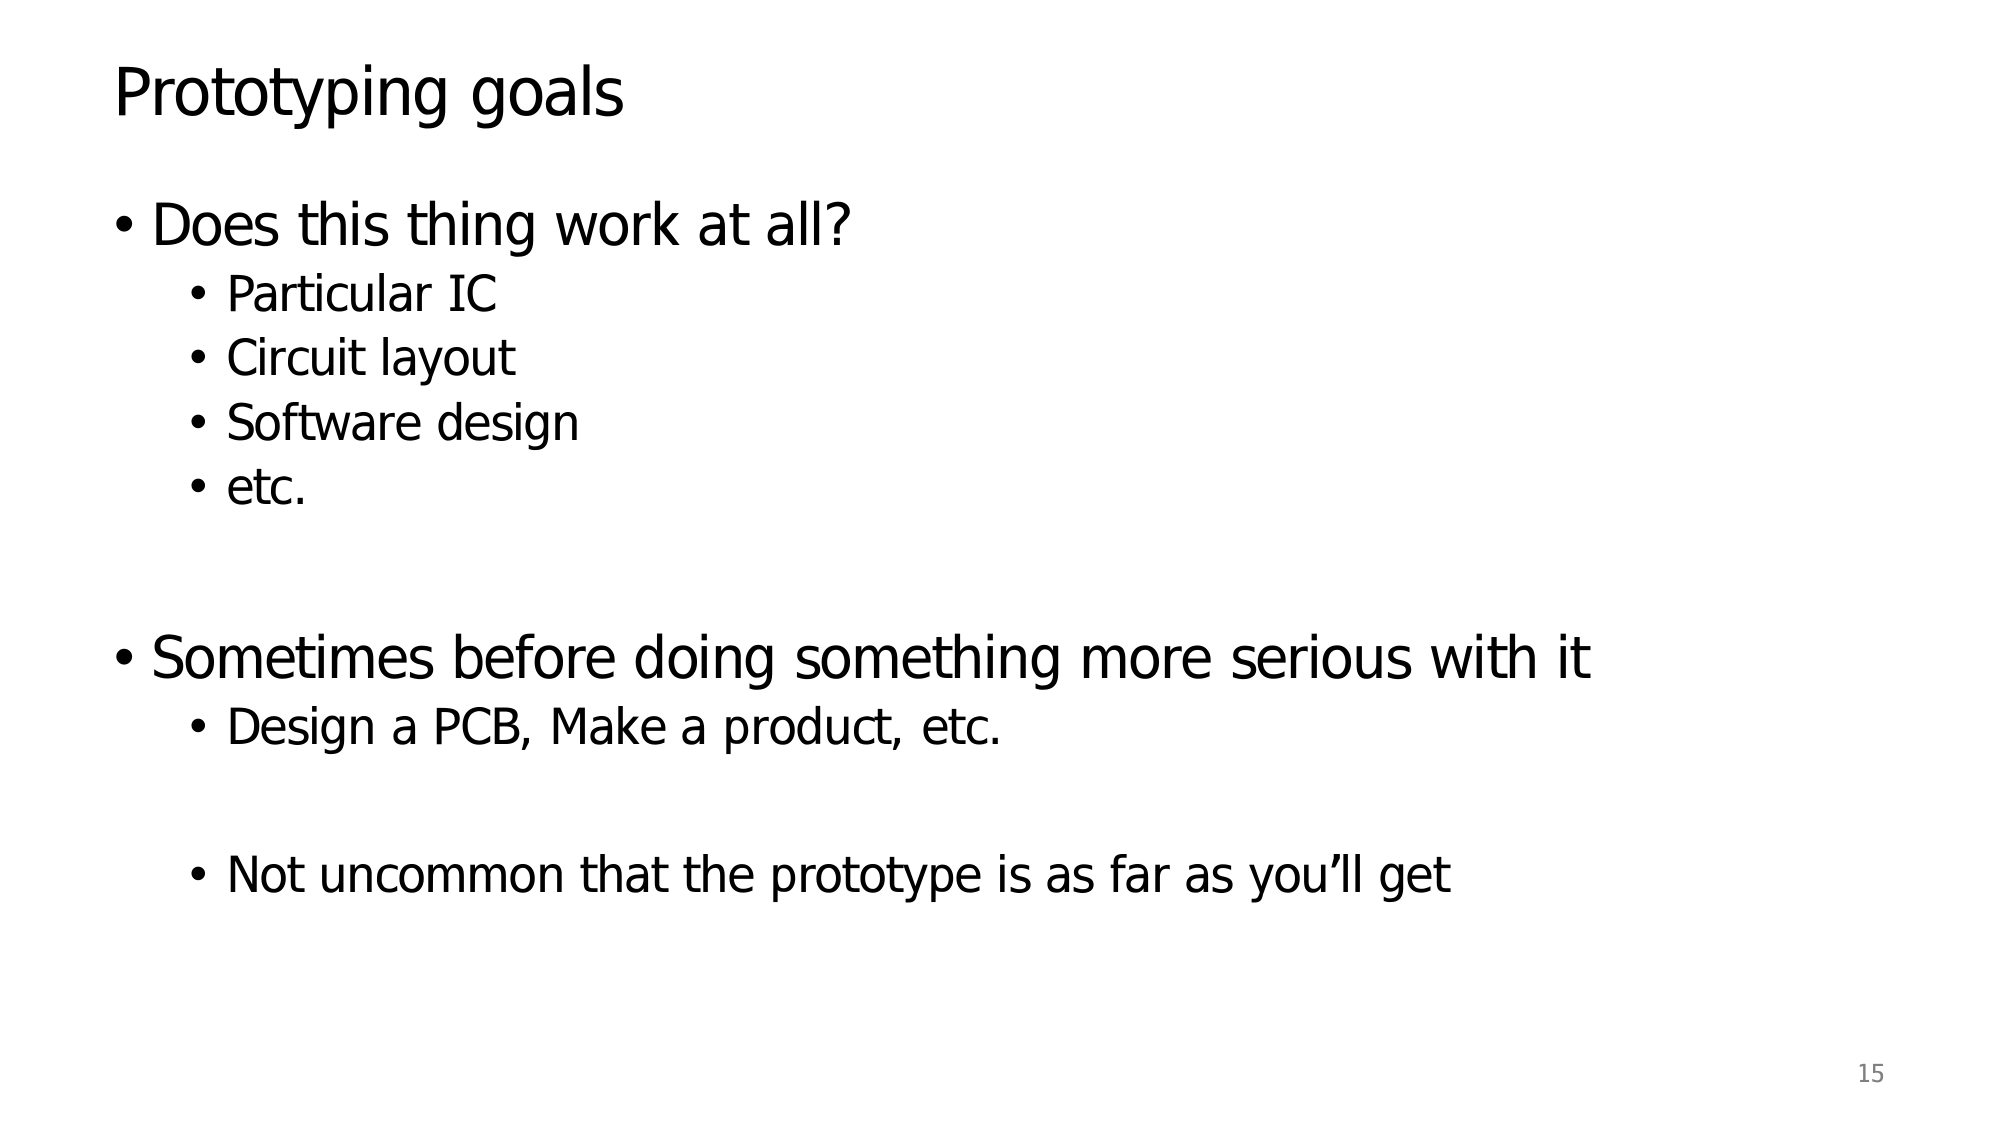

# Prototyping goals
Does this thing work at all?
Particular IC
Circuit layout
Software design
etc.

Sometimes before doing something more serious with it
Design a PCB, Make a product, etc.

Not uncommon that the prototype is as far as you’ll get
15